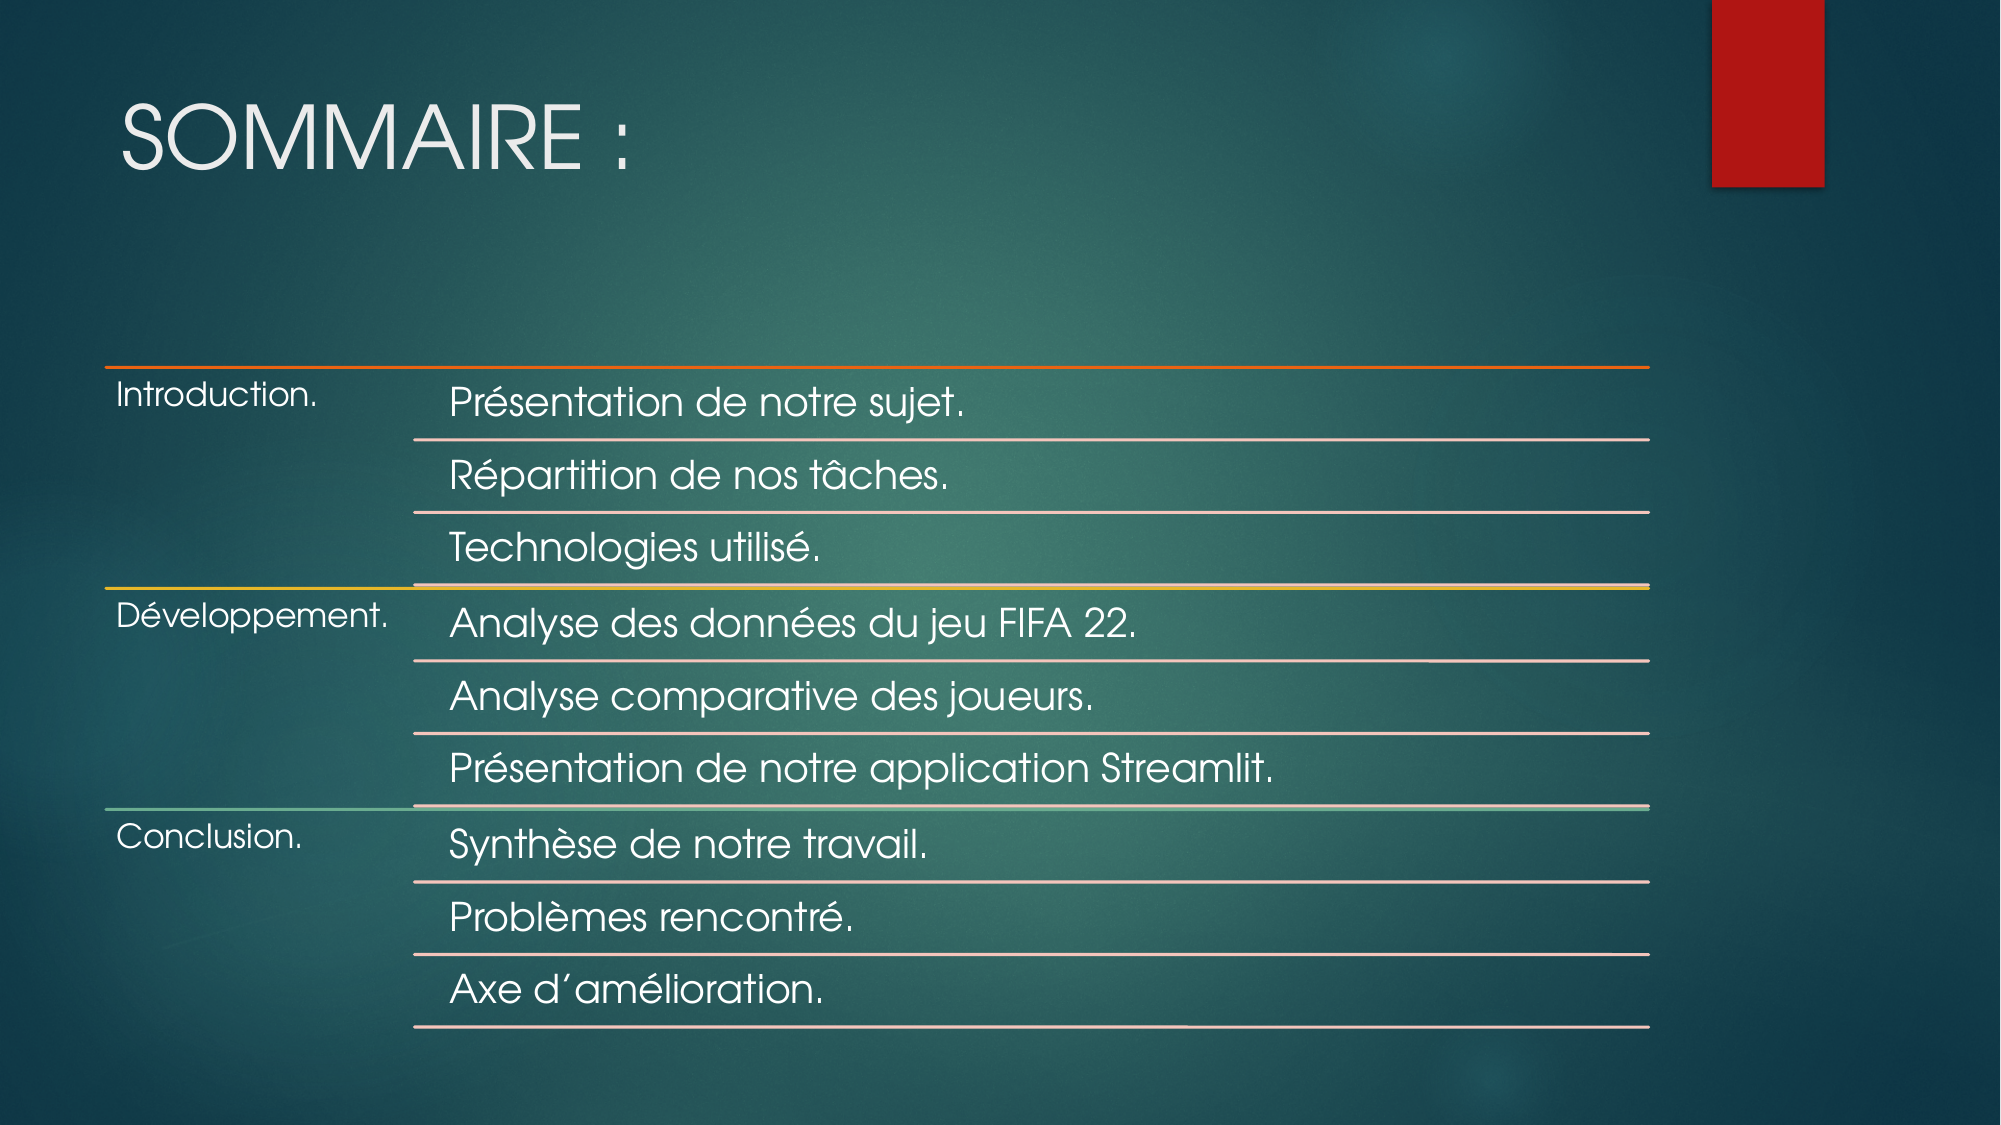

# SOMMAIRE :
Introduction.
Présentation de notre sujet.
Répartition de nos tâches.
Technologies utilisé.
Développement.
Analyse des données du jeu FIFA 22.
Analyse comparative des joueurs.
Présentation de notre application Streamlit.
Conclusion.
Synthèse de notre travail.
Problèmes rencontré.
Axe d’amélioration.